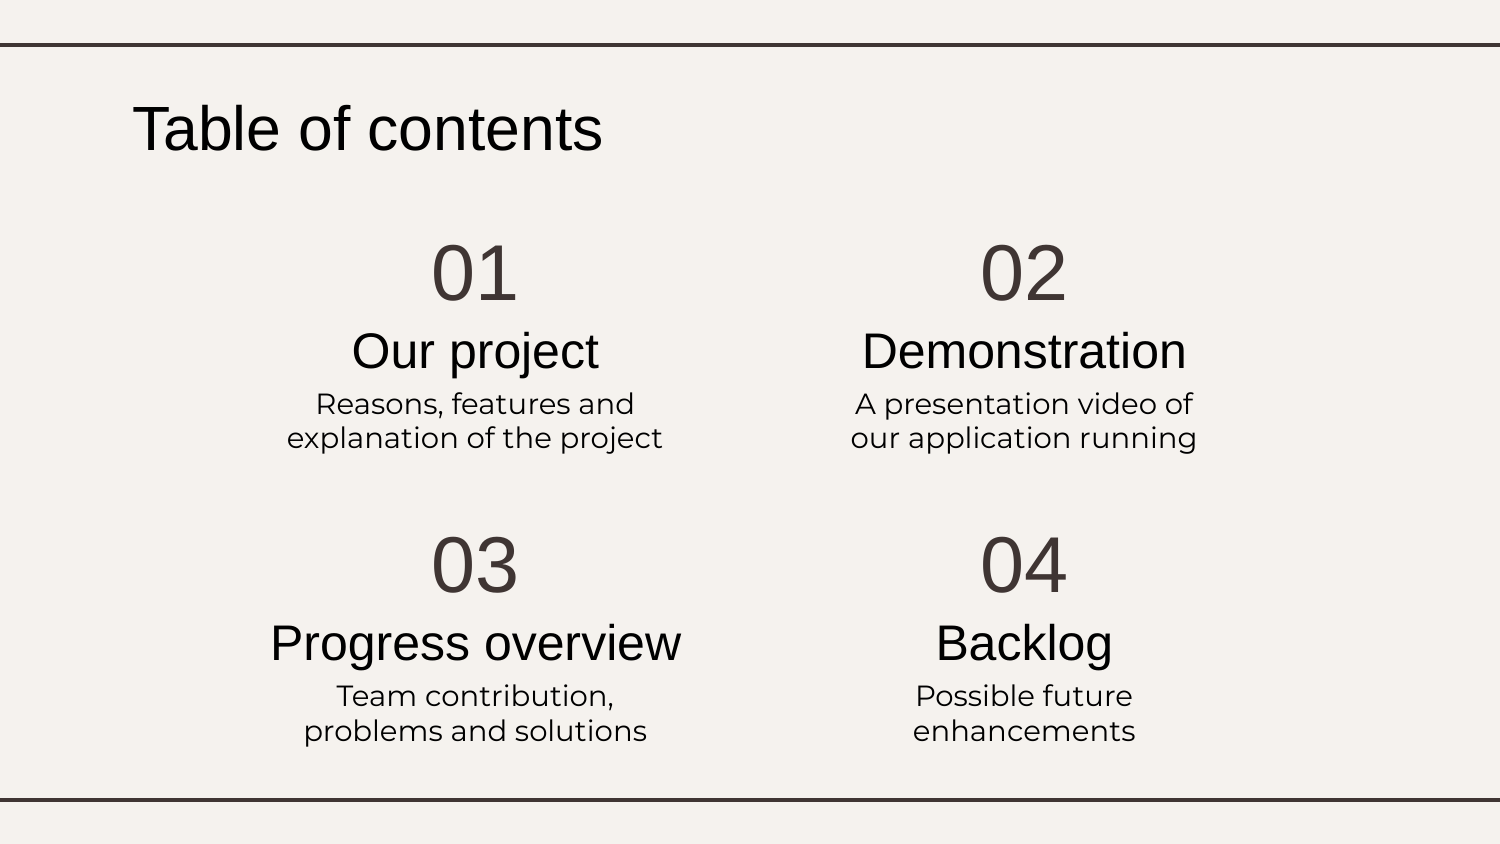

# Table of contents
01
02
Our project
Demonstration
Reasons, features and explanation of the project
A presentation video of our application running
03
04
Progress overview
Backlog
Team contribution, problems and solutions
Possible future enhancements